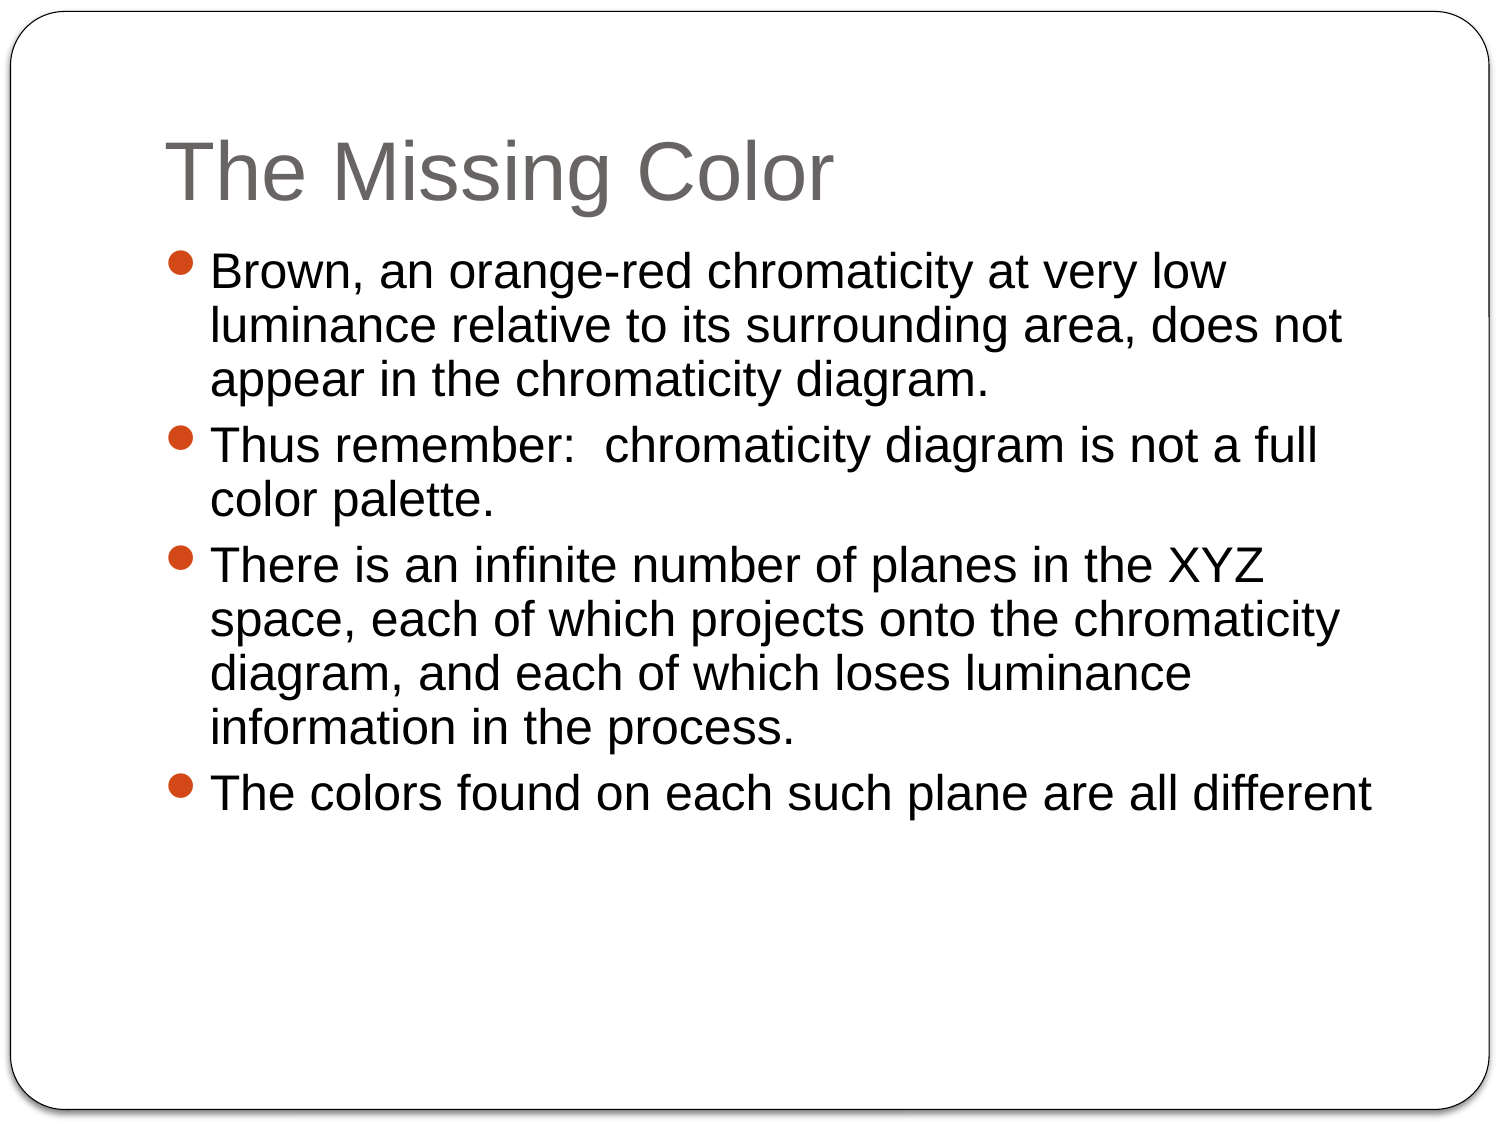

# The Missing Color
Brown, an orange-red chromaticity at very low luminance relative to its surrounding area, does not appear in the chromaticity diagram.
Thus remember:  chromaticity diagram is not a full color palette.
There is an infinite number of planes in the XYZ space, each of which projects onto the chromaticity diagram, and each of which loses luminance information in the process.
The colors found on each such plane are all different